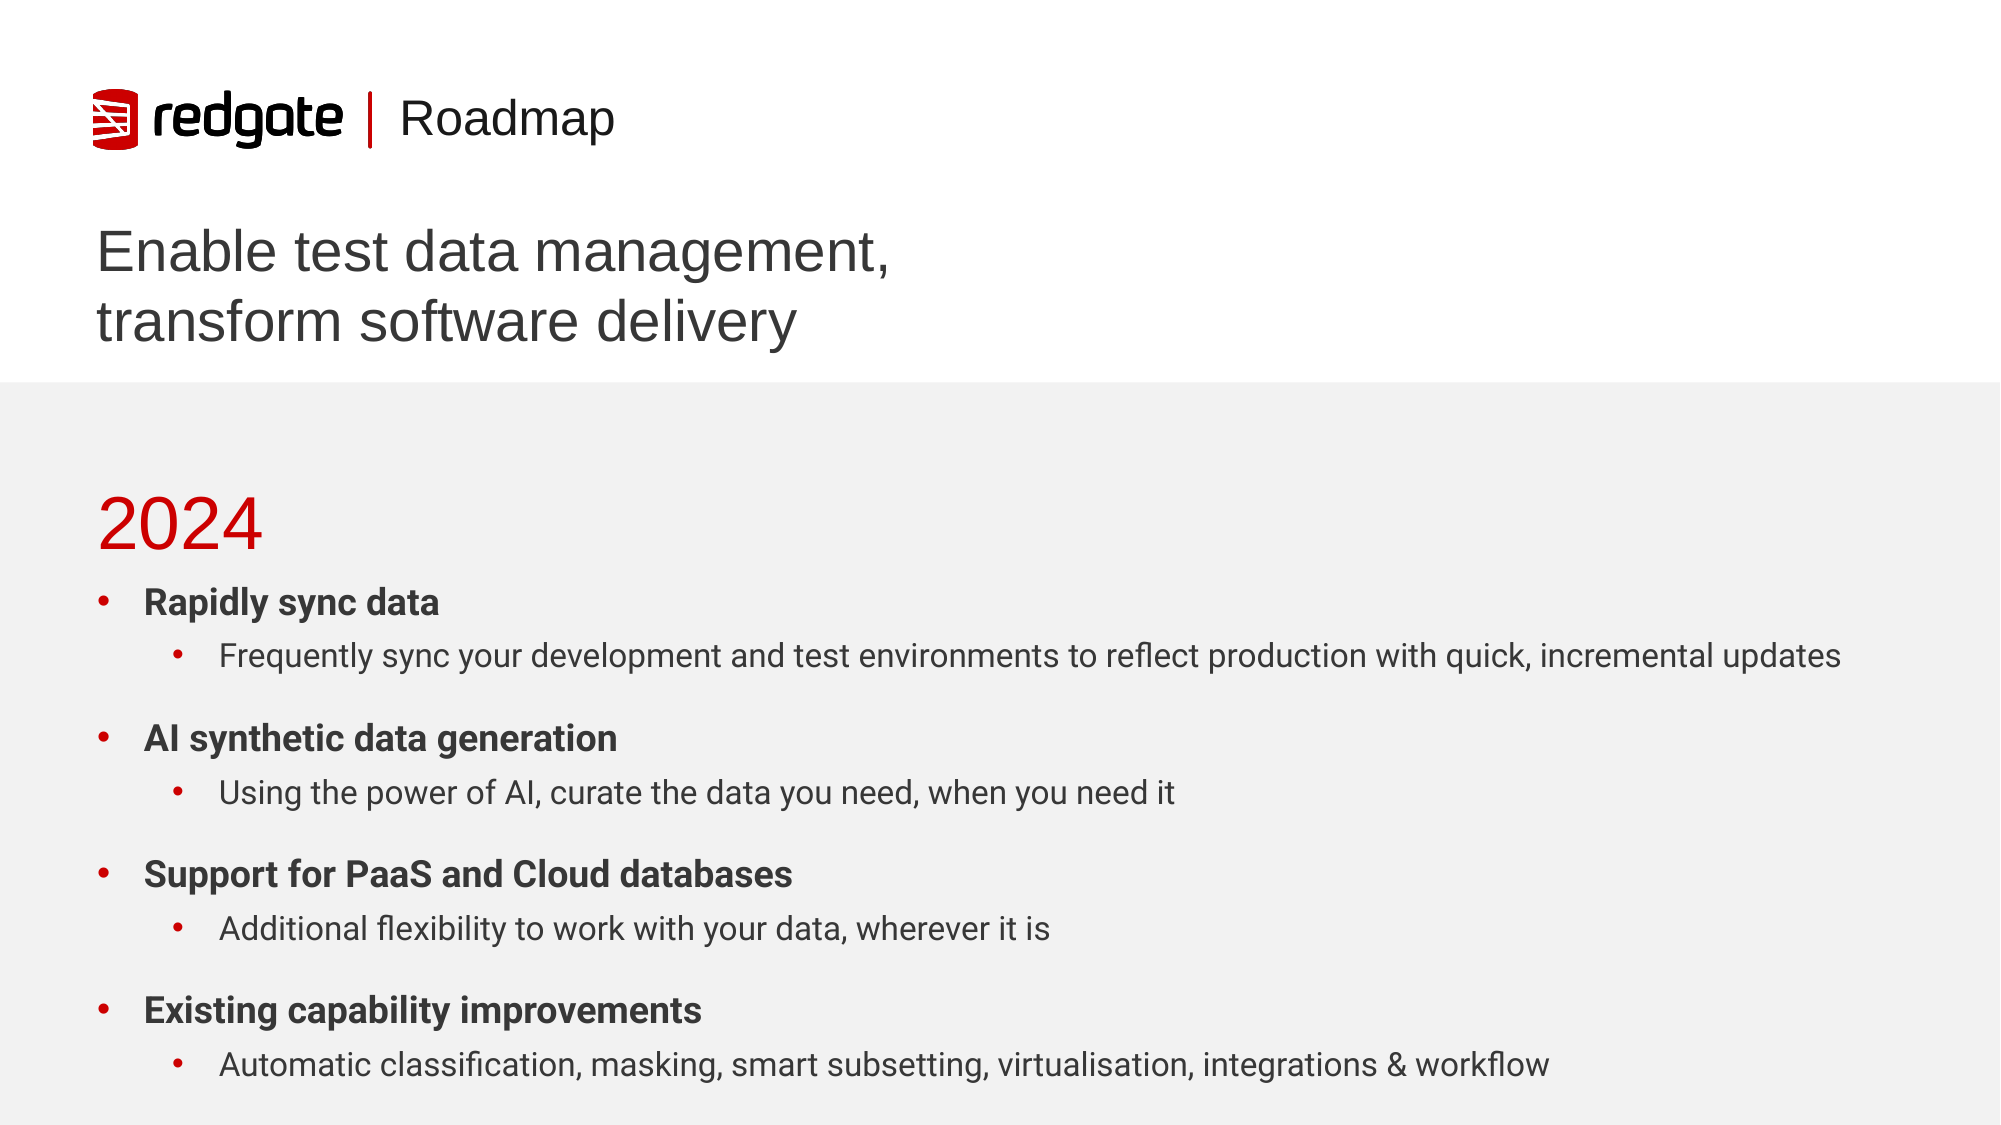

# Roadmap
Enable test data management,
transform software delivery

2024
Rapidly sync data
Frequently sync your development and test environments to reflect production with quick, incremental updates
AI synthetic data generation
Using the power of AI, curate the data you need, when you need it
Support for PaaS and Cloud databases
Additional flexibility to work with your data, wherever it is
Existing capability improvements
Automatic classification, masking, smart subsetting, virtualisation, integrations & workflow